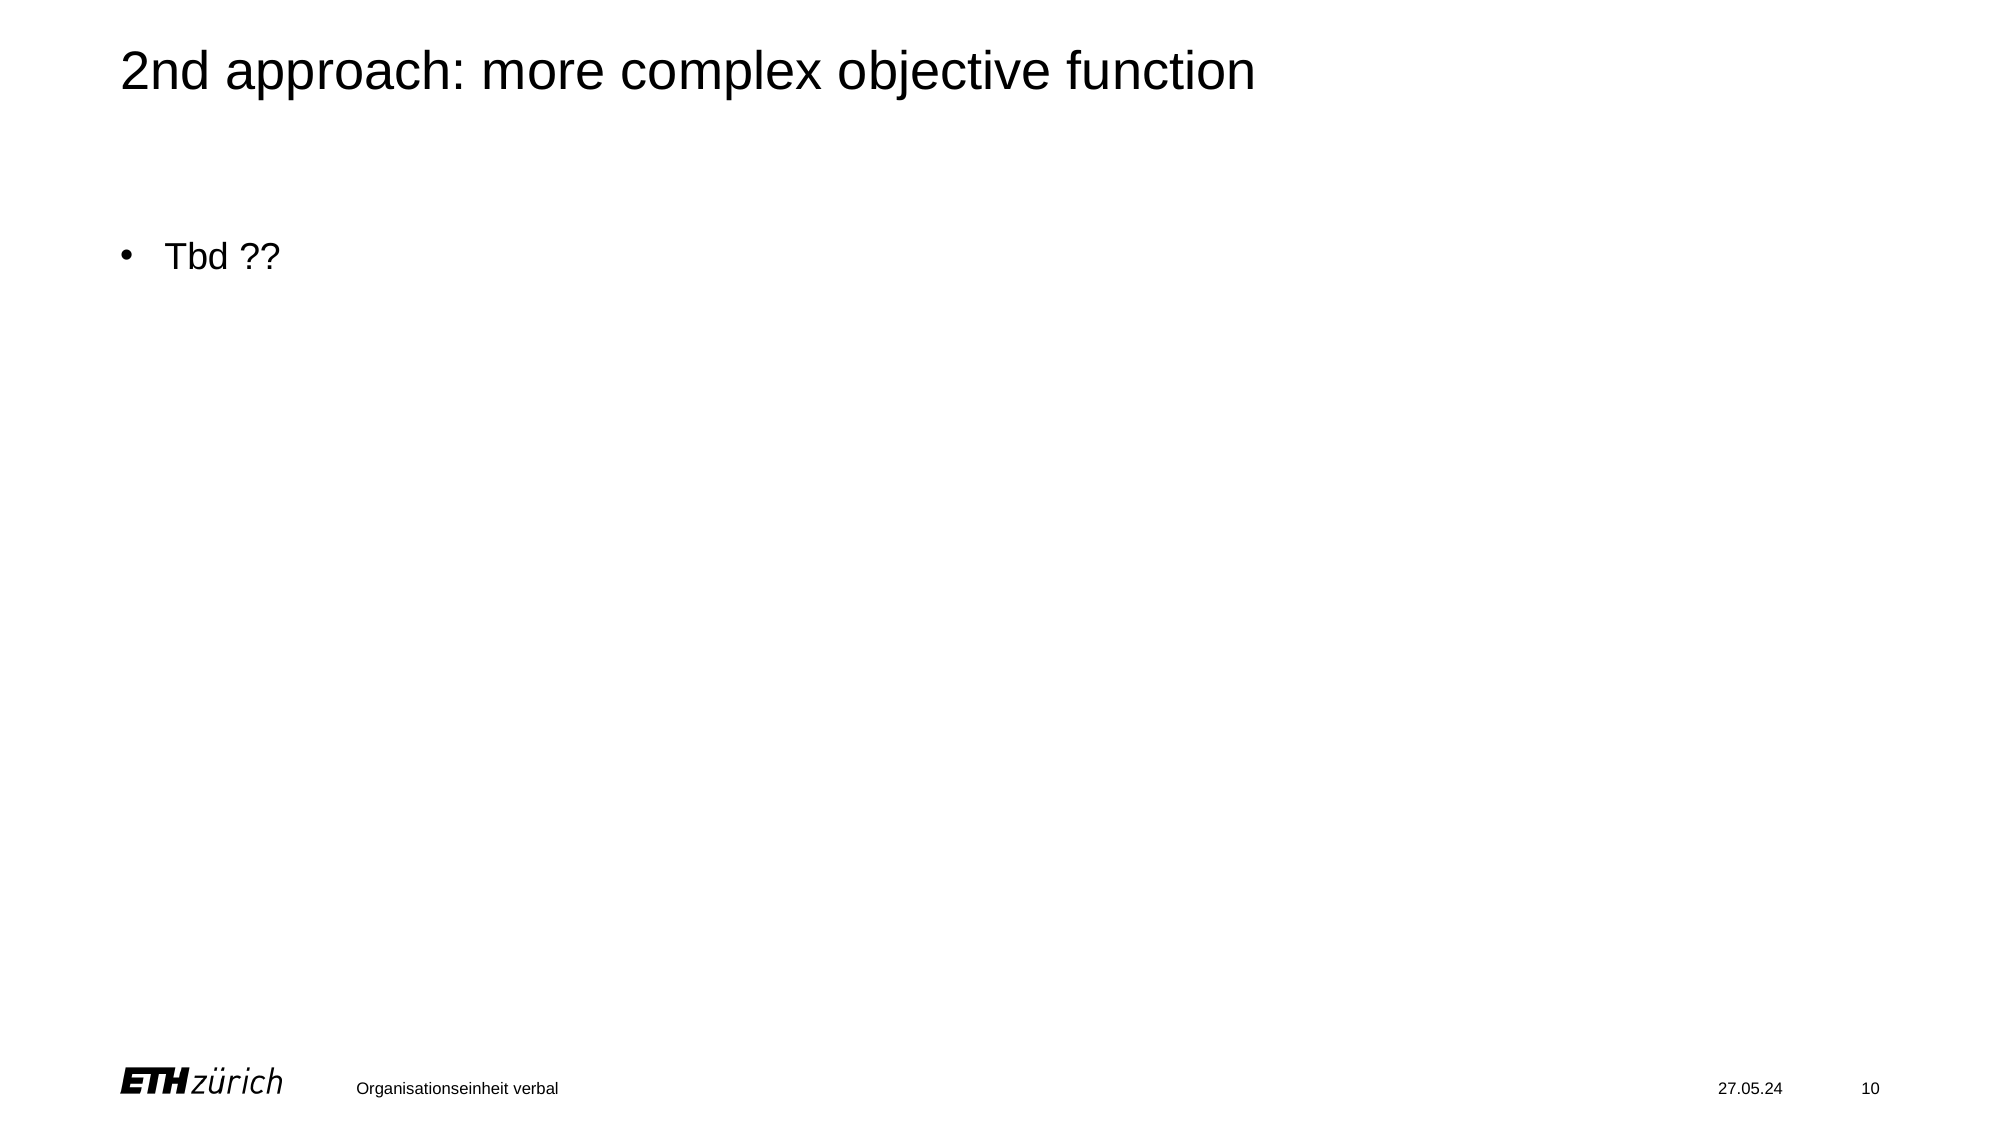

# 2nd approach: more complex objective function
Tbd ??
Organisationseinheit verbal
27.05.24
10